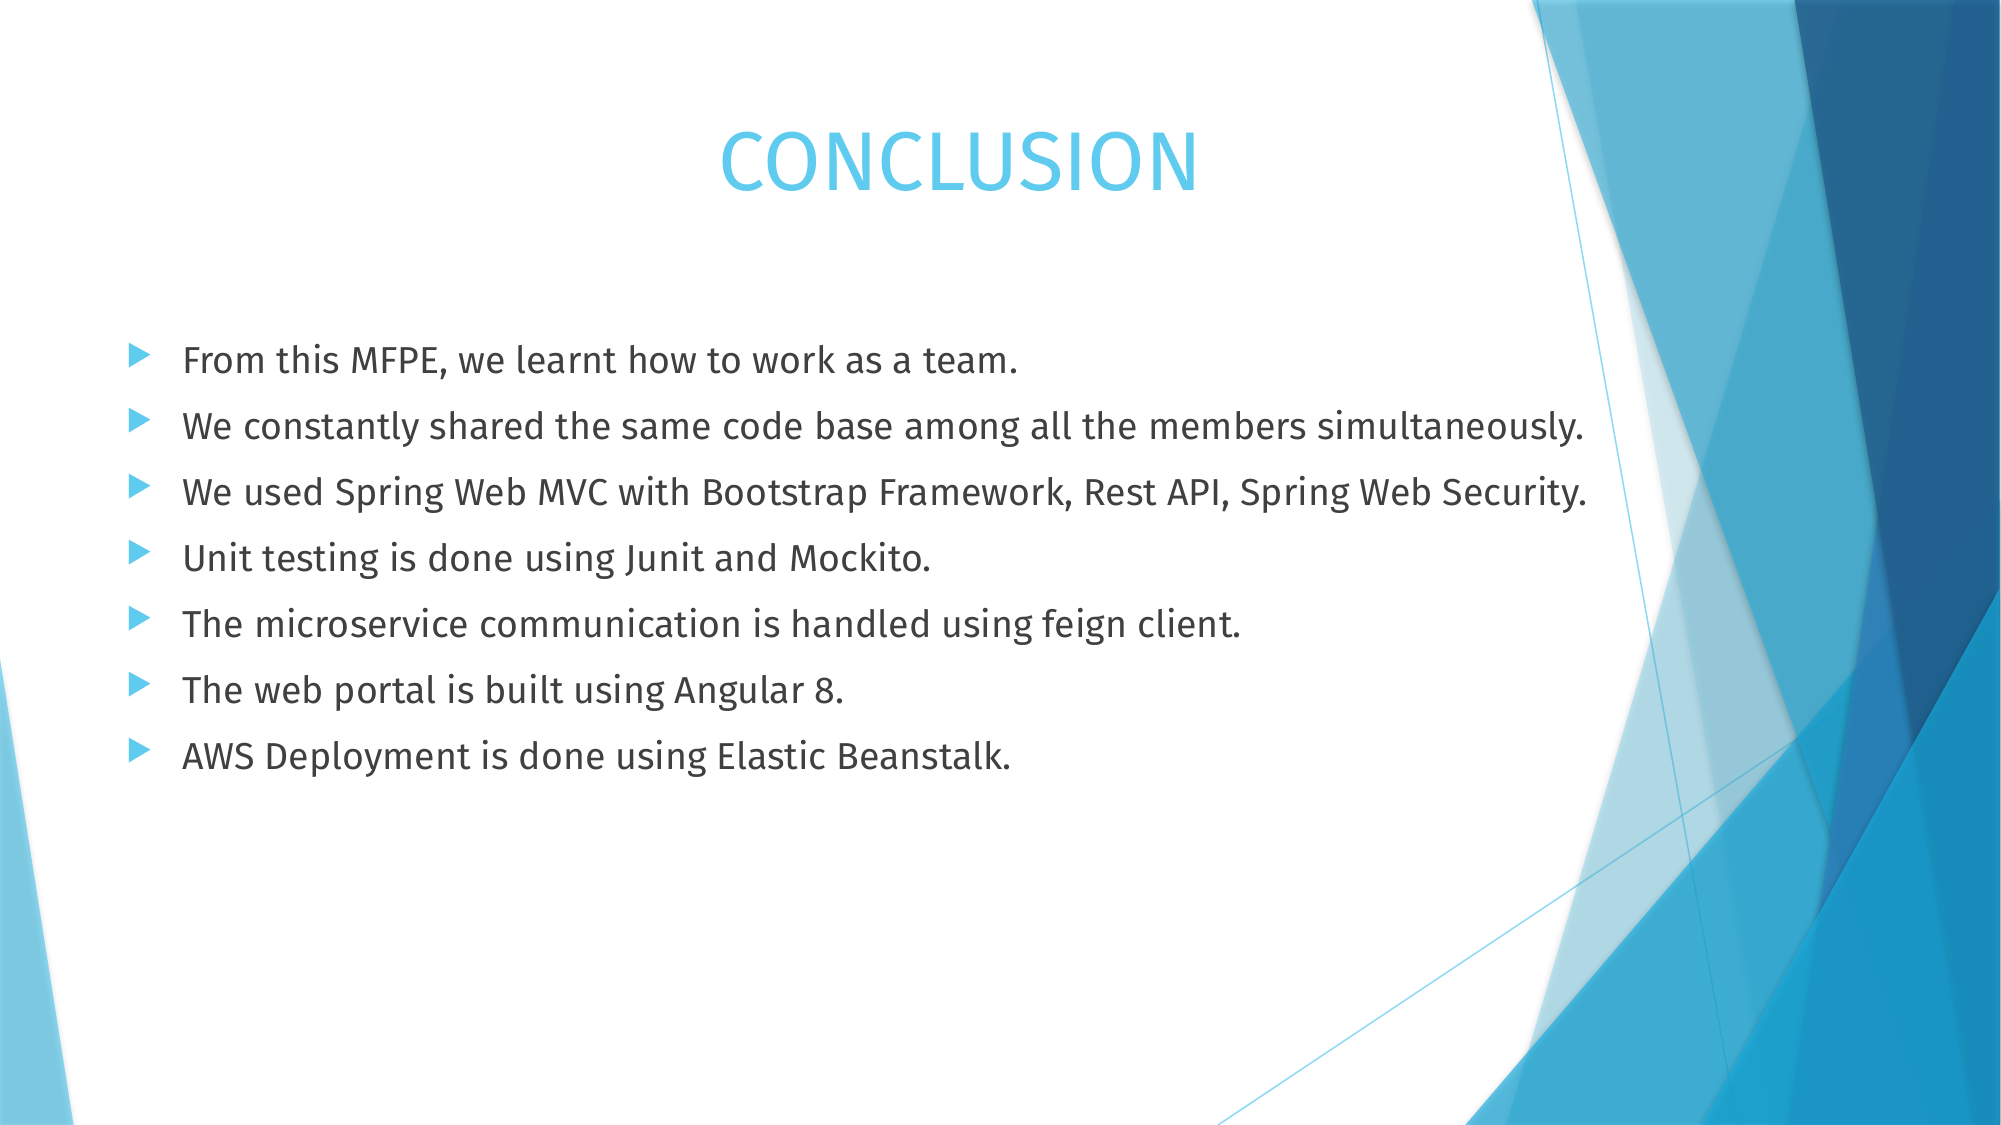

# CONCLUSION
From this MFPE, we learnt how to work as a team.
We constantly shared the same code base among all the members simultaneously.
We used Spring Web MVC with Bootstrap Framework, Rest API, Spring Web Security.
Unit testing is done using Junit and Mockito.
The microservice communication is handled using feign client.
The web portal is built using Angular 8.
AWS Deployment is done using Elastic Beanstalk.